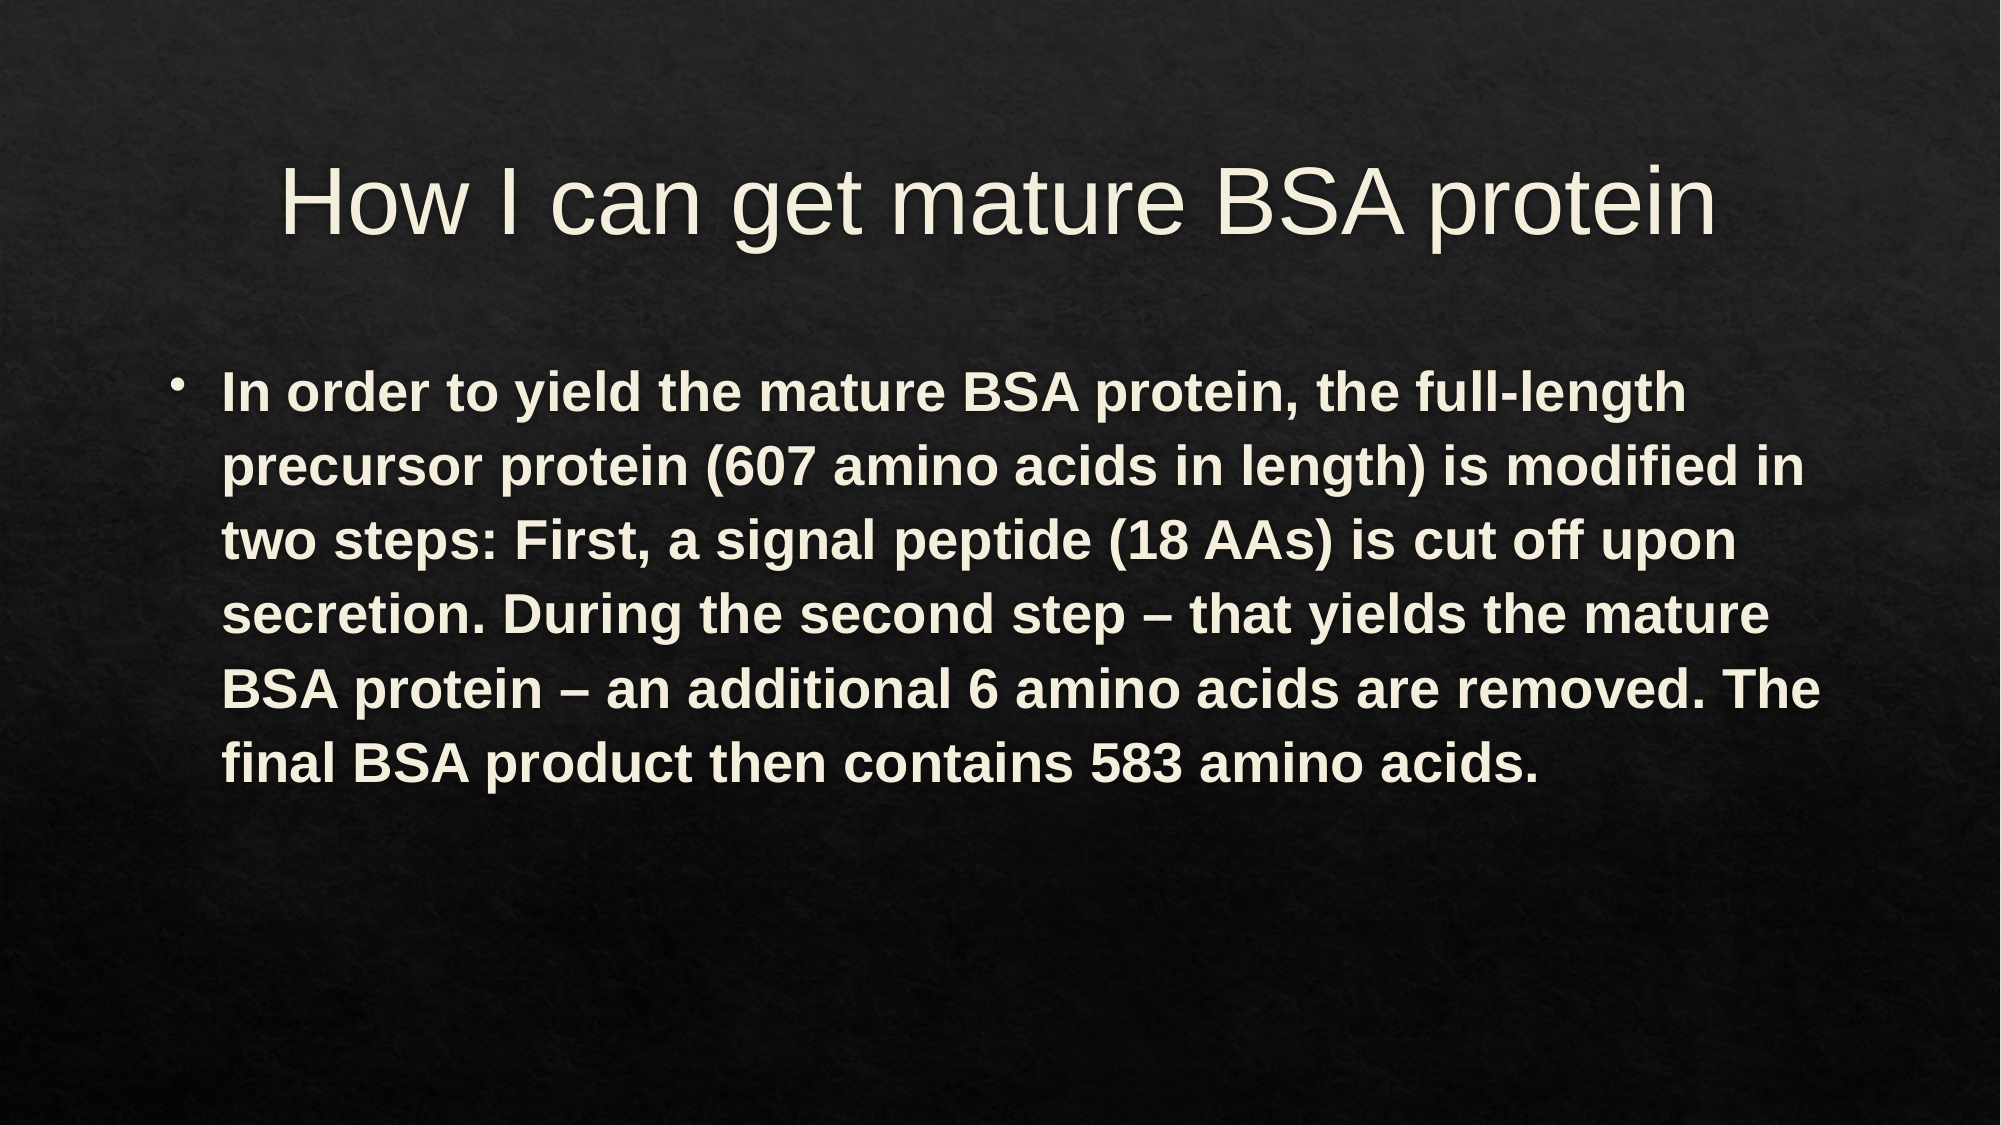

# How I can get mature BSA protein
In order to yield the mature BSA protein, the full-length precursor protein (607 amino acids in length) is modified in two steps: First, a signal peptide (18 AAs) is cut off upon secretion. During the second step – that yields the mature BSA protein – an additional 6 amino acids are removed. The final BSA product then contains 583 amino acids.